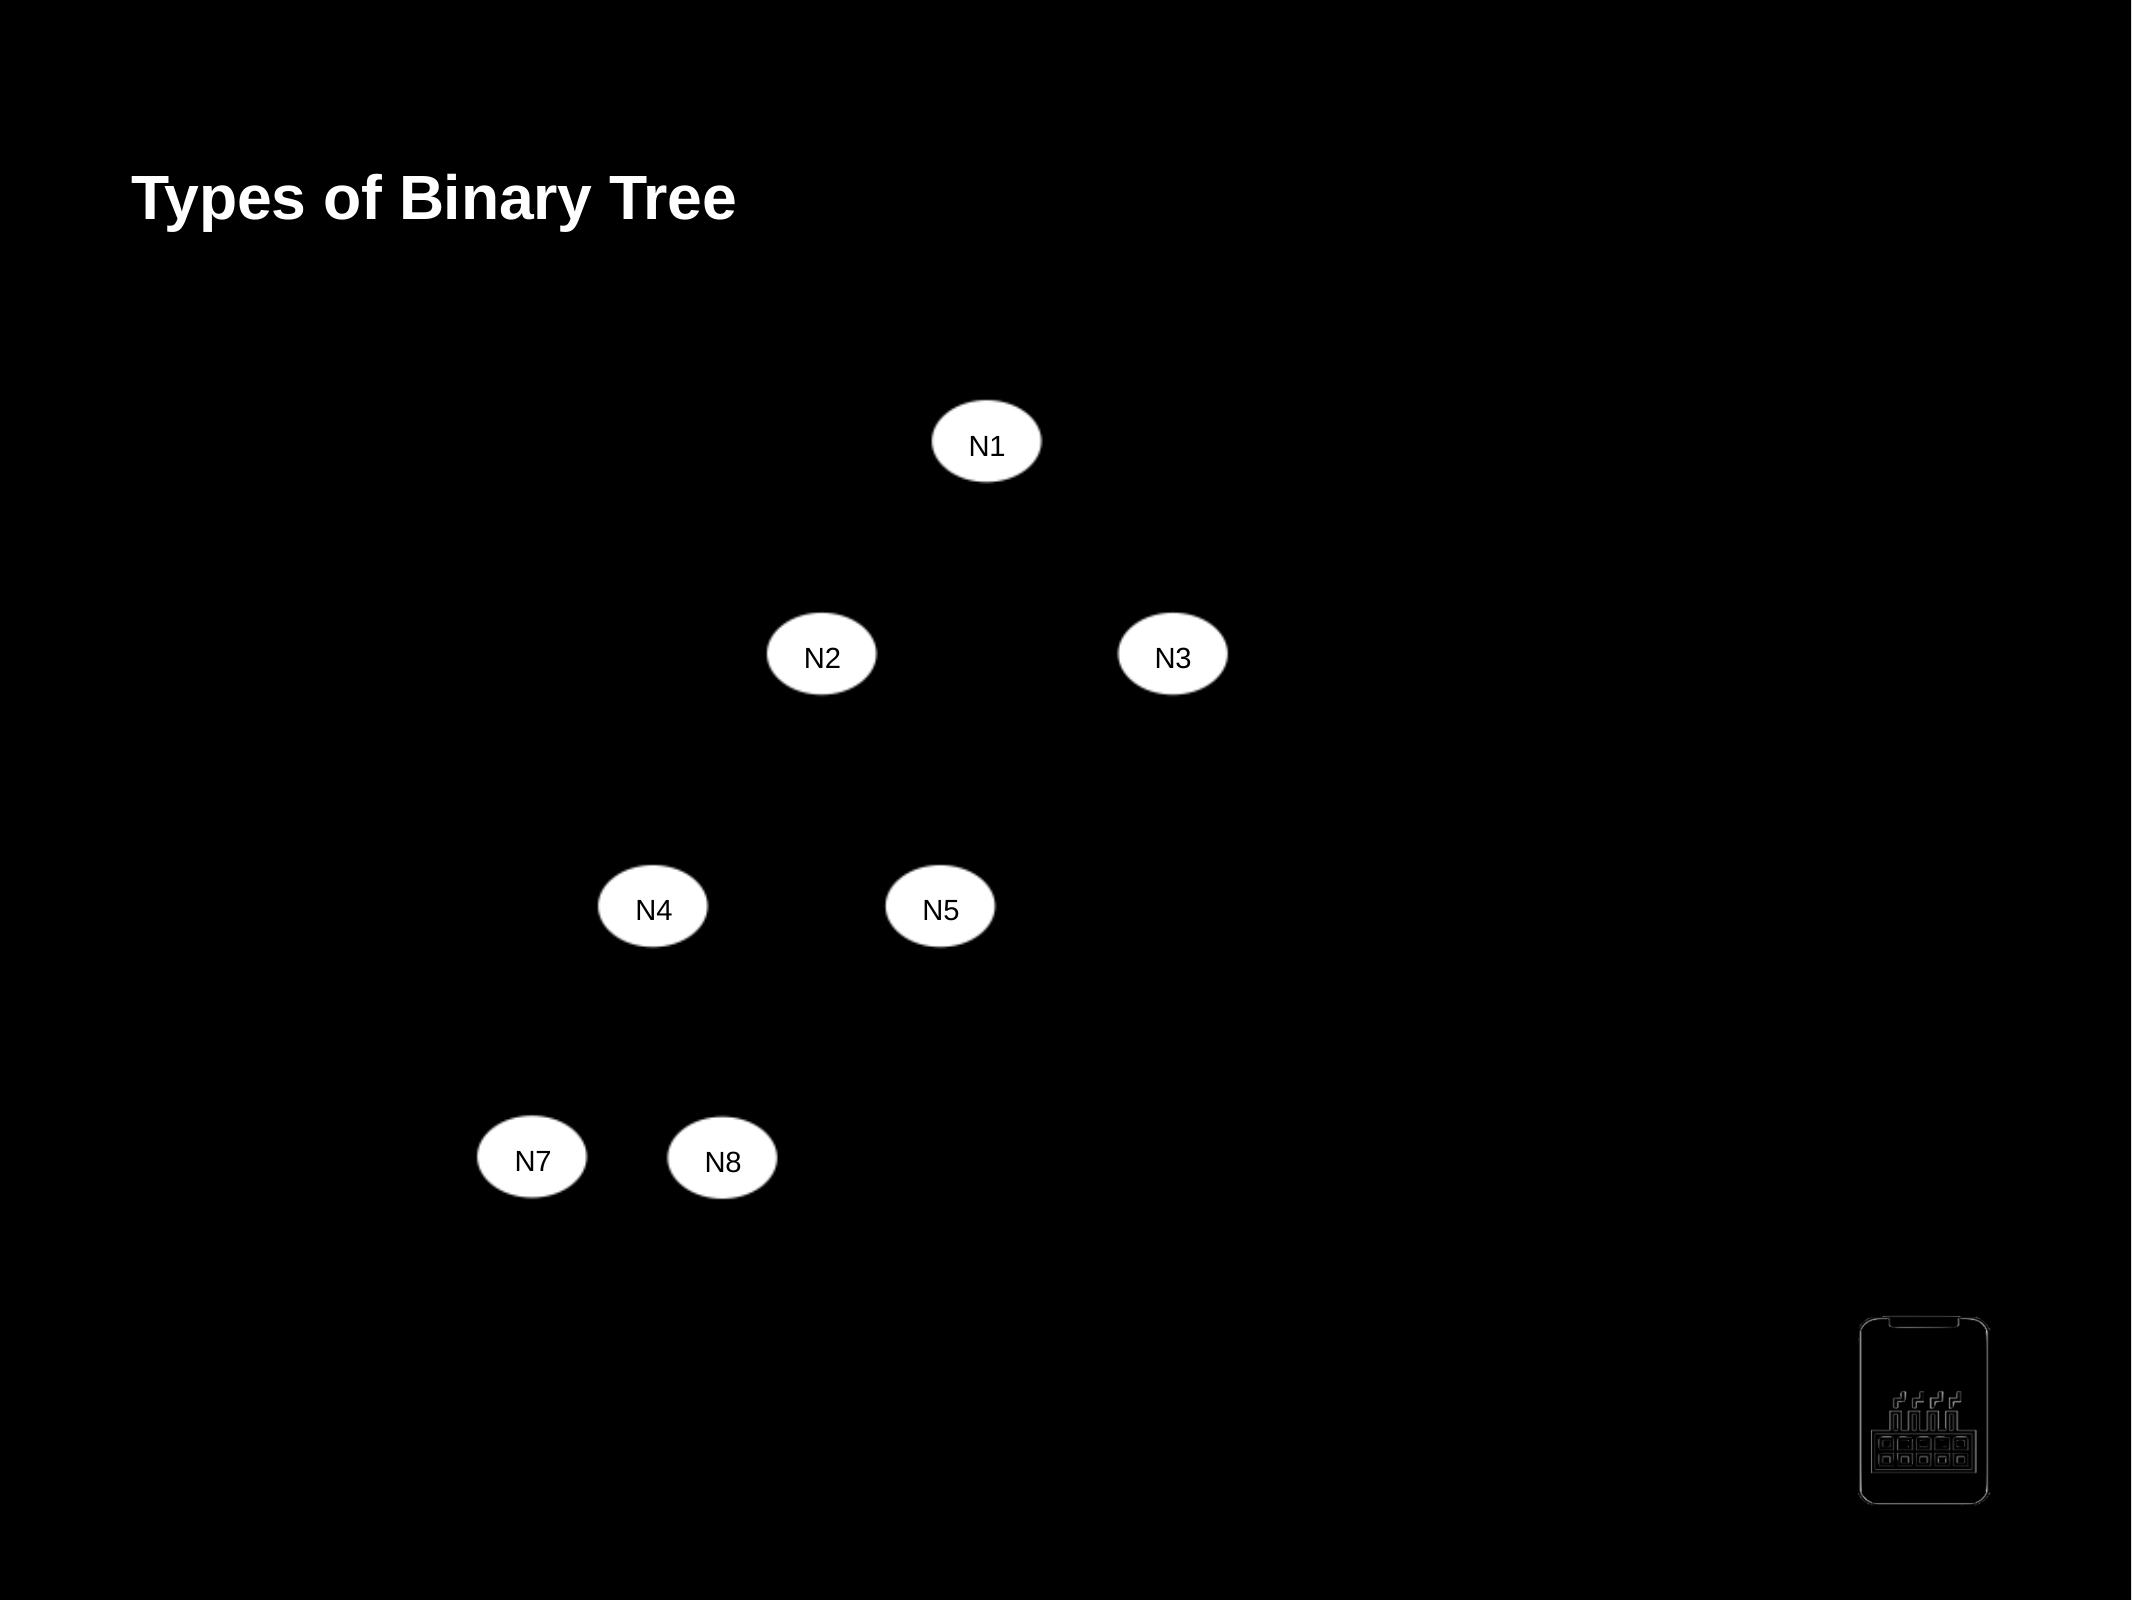

Types of Binary Tree
Full Binary Tree

N1
N2
N3
N4
N5
N7
N8

AppMillers
www.appmillers.com